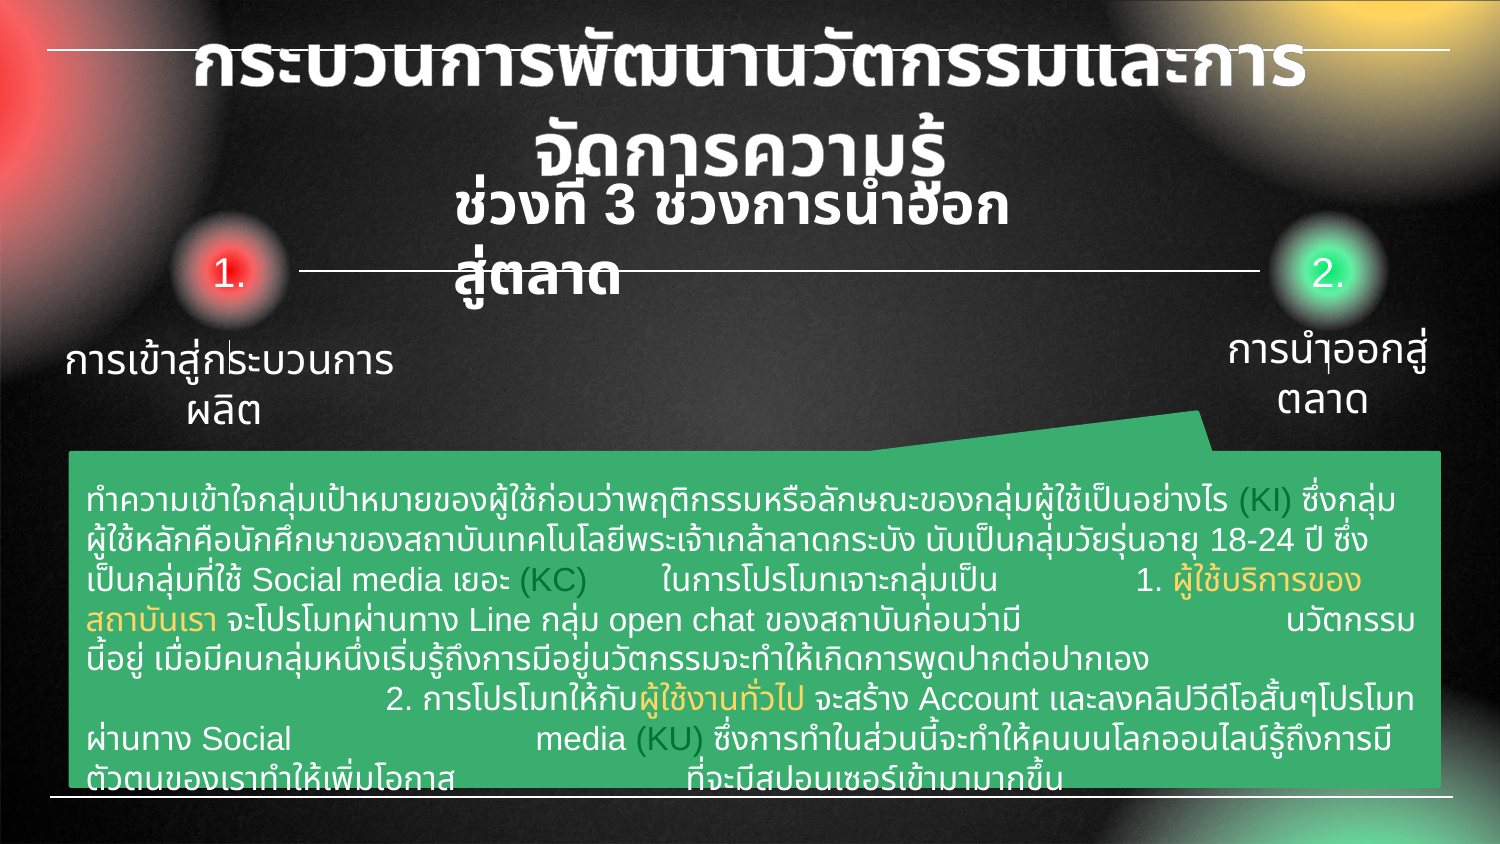

# กระบวนการพัฒนานวัตกรรมและการจัดการความรู้
ช่วงที่ 3 ช่วงการนำออกสู่ตลาด
1.
2.
การเข้าสู่กระบวนการผลิต
การนำออกสู่ตลาด

ทำความเข้าใจกลุ่มเป้าหมายของผู้ใช้ก่อนว่าพฤติกรรมหรือลักษณะของกลุ่มผู้ใช้เป็นอย่างไร (KI) ซึ่งกลุ่มผู้ใช้หลักคือนักศึกษาของสถาบันเทคโนโลยีพระเจ้าเกล้าลาดกระบัง นับเป็นกลุ่มวัยรุ่นอายุ 18-24 ปี ซึ่งเป็นกลุ่มที่ใช้ Social media เยอะ (KC)        ในการโปรโมทเจาะกลุ่มเป็น 	1. ผู้ใช้บริการของสถาบันเรา จะโปรโมทผ่านทาง Line กลุ่ม open chat ของสถาบันก่อนว่ามี		นวัตกรรมนี้อยู่ เมื่อมีคนกลุ่มหนึ่งเริ่มรู้ถึงการมีอยู่นวัตกรรมจะทำให้เกิดการพูดปากต่อปากเอง
		2. การโปรโมทให้กับผู้ใช้งานทั่วไป จะสร้าง Account และลงคลิปวีดีโอสั้นๆโปรโมทผ่านทาง Social 		media (KU) ซึ่งการทำในส่วนนี้จะทำให้คนบนโลกออนไลน์รู้ถึงการมีตัวตนของเราทำให้เพิ่มโอกาส		ที่จะมีสปอนเซอร์เข้ามามากขึ้น